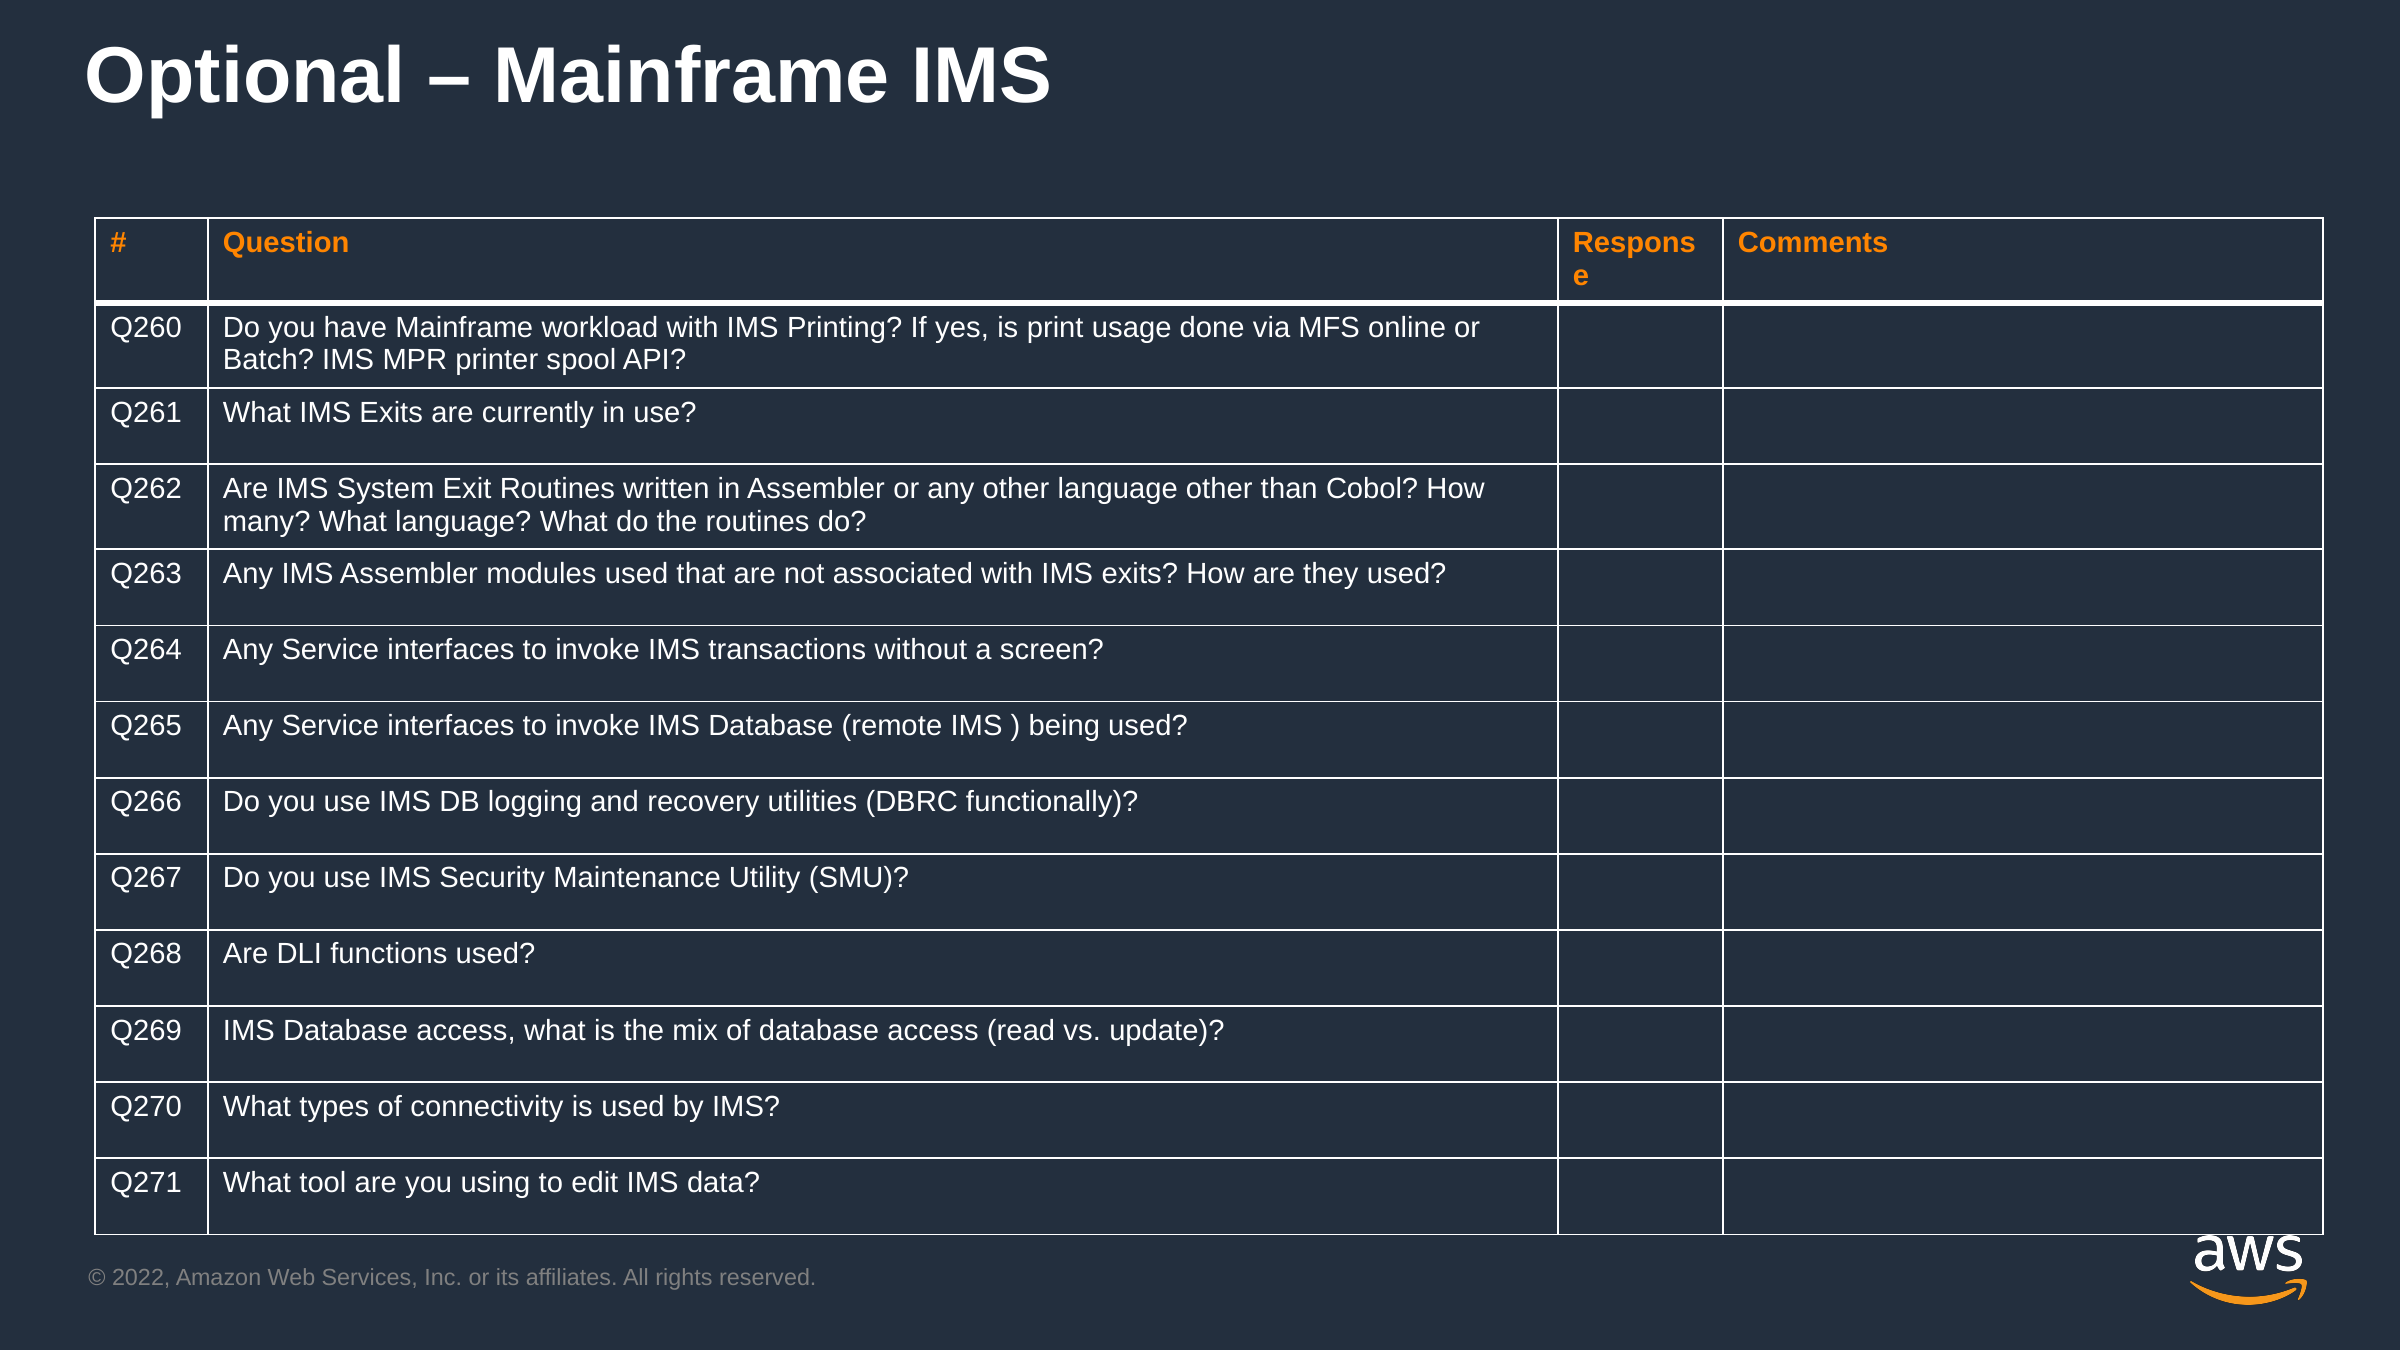

Optional – Mainframe IMS
| # | Question | Response | Comments |
| --- | --- | --- | --- |
| Q260 | Do you have Mainframe workload with IMS Printing? If yes, is print usage done via MFS online or Batch? IMS MPR printer spool API? |  |  |
| Q261 | What IMS Exits are currently in use? |  |  |
| Q262 | Are IMS System Exit Routines written in Assembler or any other language other than Cobol? How many? What language? What do the routines do? |  |  |
| Q263 | Any IMS Assembler modules used that are not associated with IMS exits? How are they used? |  |  |
| Q264 | Any Service interfaces to invoke IMS transactions without a screen? |  |  |
| Q265 | Any Service interfaces to invoke IMS Database (remote IMS ) being used? |  |  |
| Q266 | Do you use IMS DB logging and recovery utilities (DBRC functionally)? |  |  |
| Q267 | Do you use IMS Security Maintenance Utility (SMU)? |  |  |
| Q268 | Are DLI functions used? |  |  |
| Q269 | IMS Database access, what is the mix of database access (read vs. update)? |  |  |
| Q270 | What types of connectivity is used by IMS? |  |  |
| Q271 | What tool are you using to edit IMS data? |  |  |